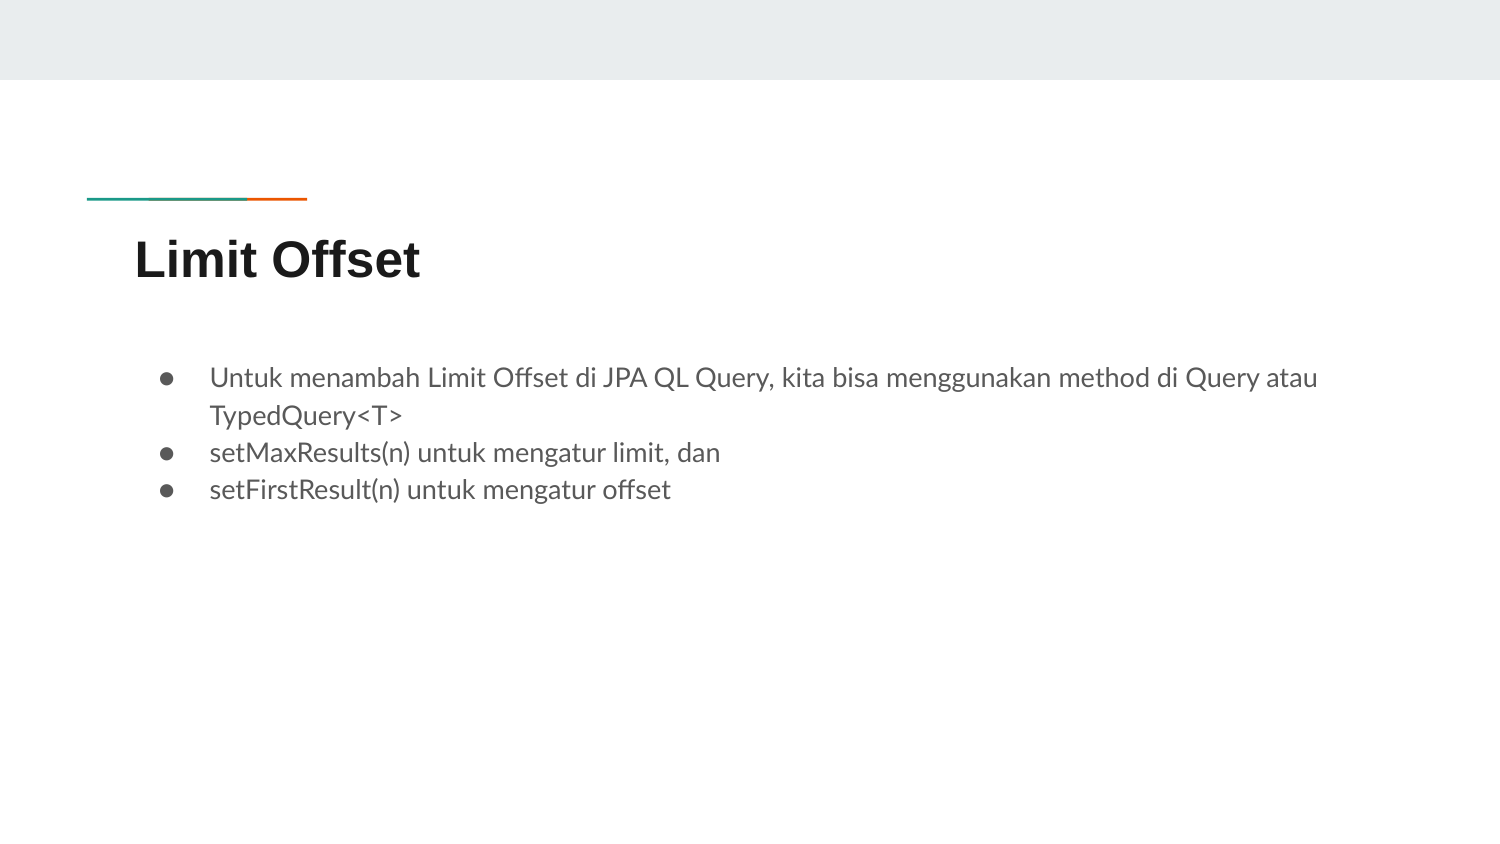

# Limit Offset
Untuk menambah Limit Offset di JPA QL Query, kita bisa menggunakan method di Query atau TypedQuery<T>
setMaxResults(n) untuk mengatur limit, dan
setFirstResult(n) untuk mengatur offset